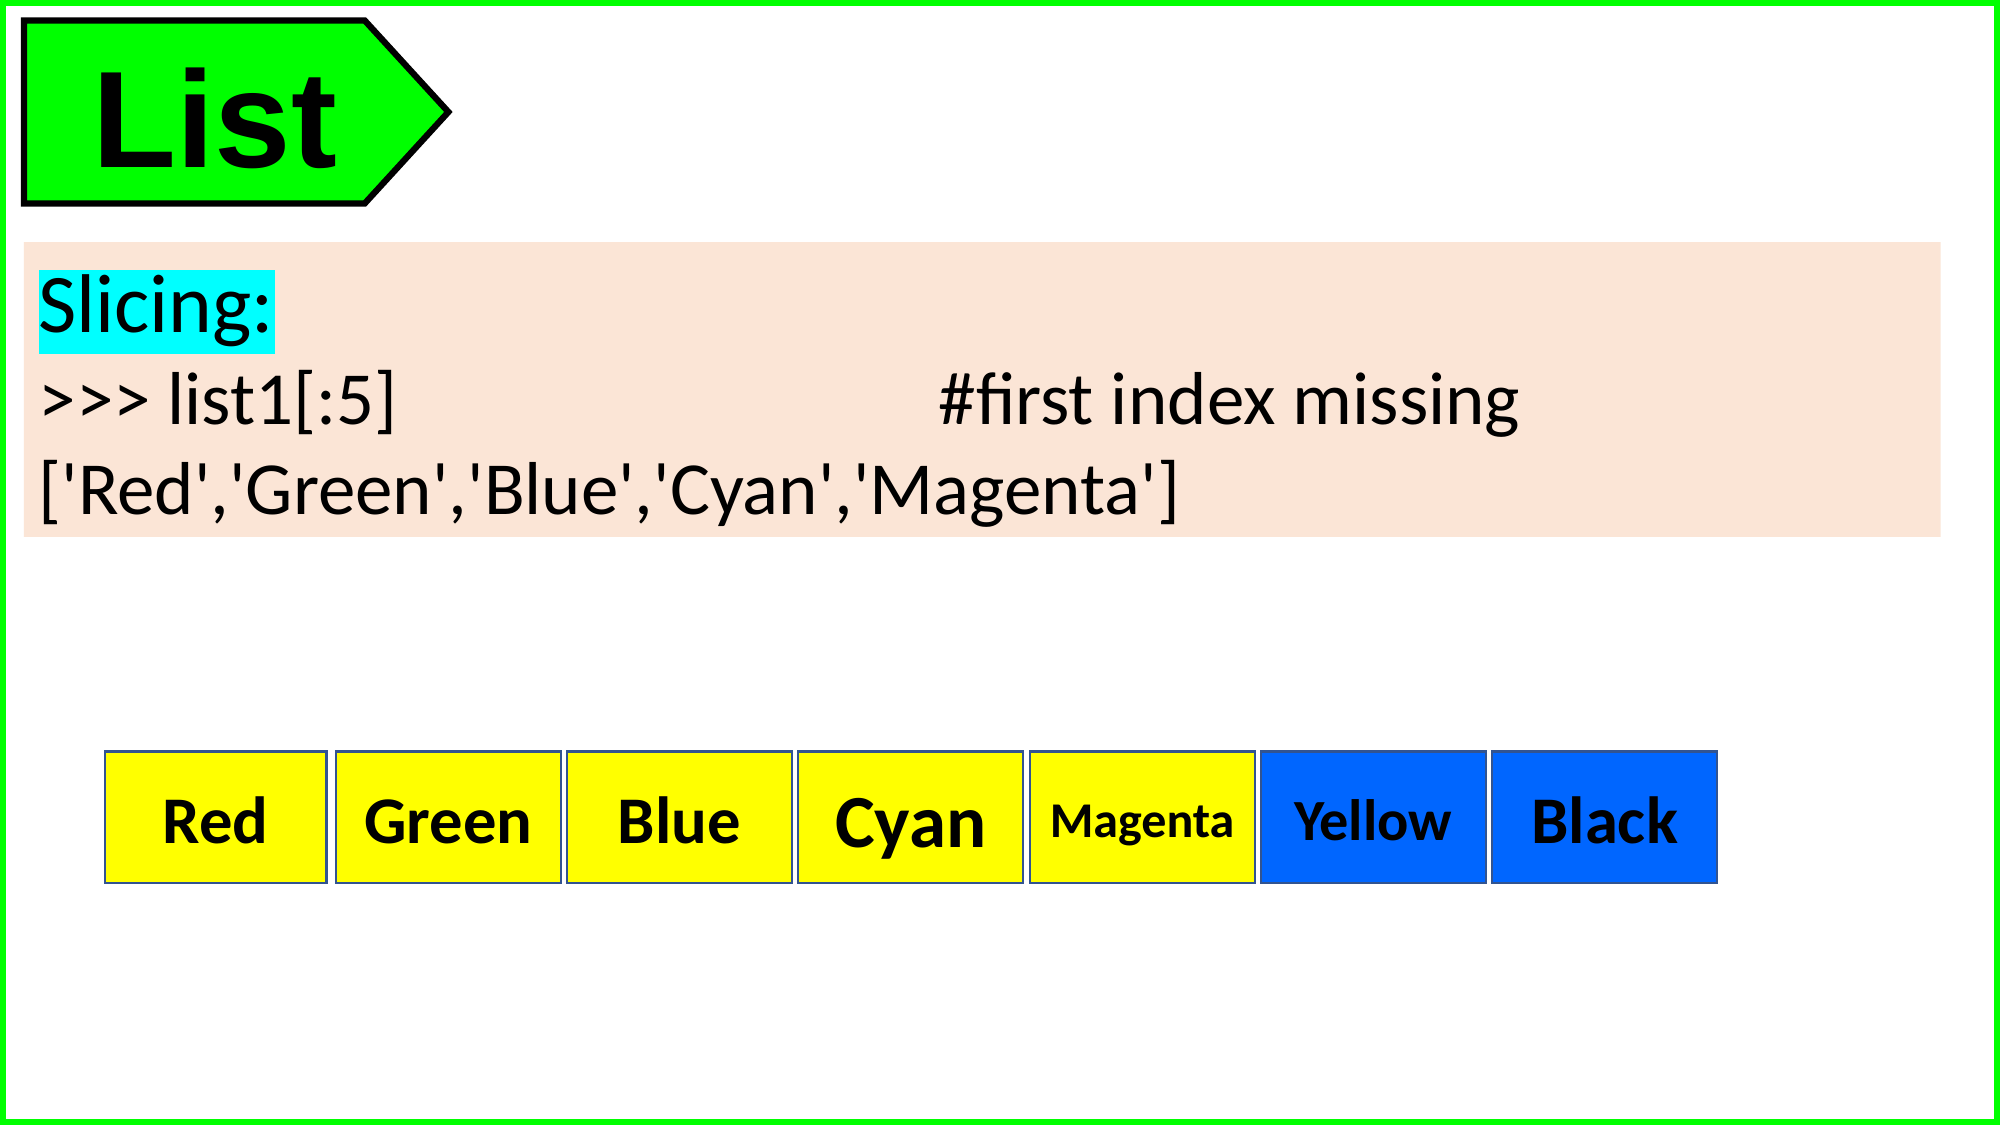

List
Slicing:
>>> list1[:5] 				#first index missing ['Red','Green','Blue','Cyan','Magenta']
Cyan
Magenta
Yellow
Black
Blue
Green
Red